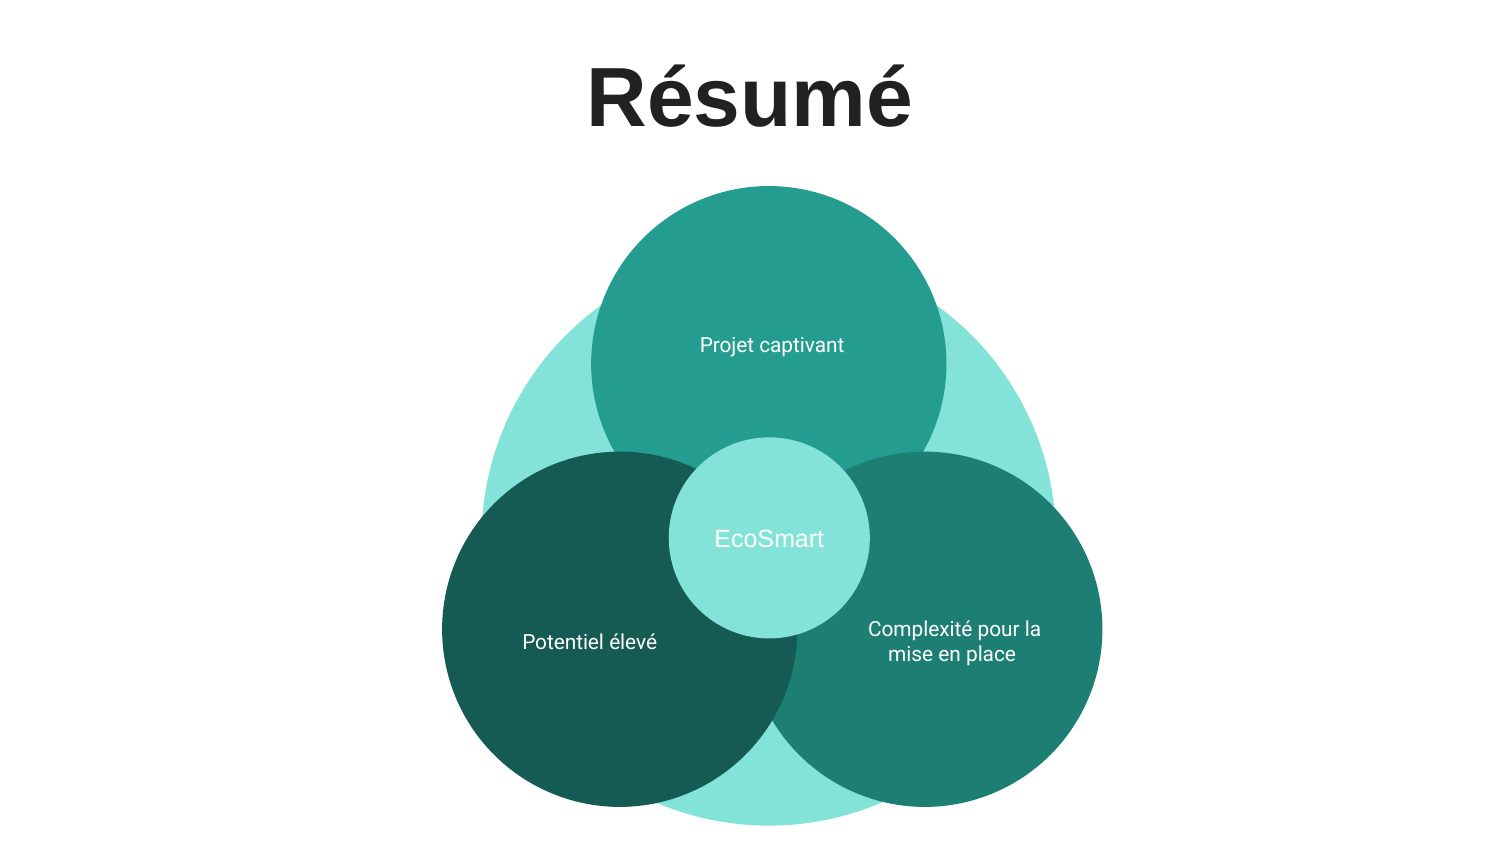

# Résumé

Projet captivant

EcoSmart

Potentiel élevé

Complexité pour la mise en place